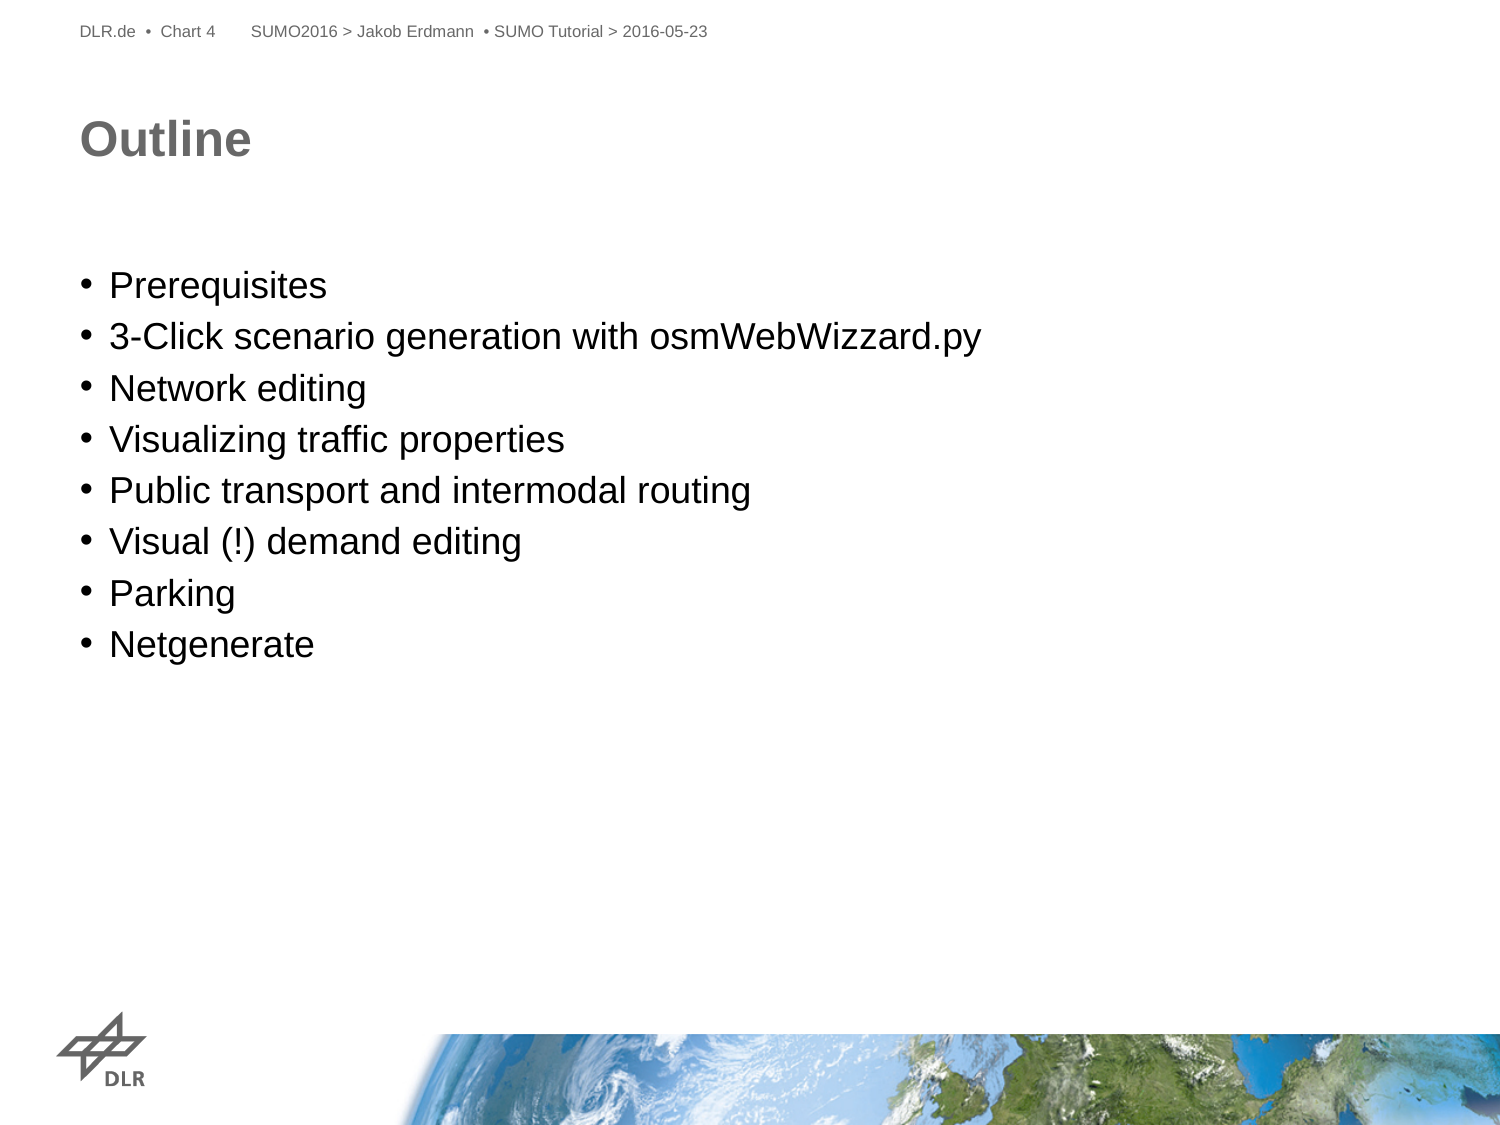

DLR.de  •  Chart 4
SUMO2016 > Jakob Erdmann  • SUMO Tutorial > 2016-05-23

Outline
Prerequisites
3-Click scenario generation with osmWebWizzard.py
Network editing
Visualizing traffic properties
Public transport and intermodal routing
Visual (!) demand editing
Parking
Netgenerate